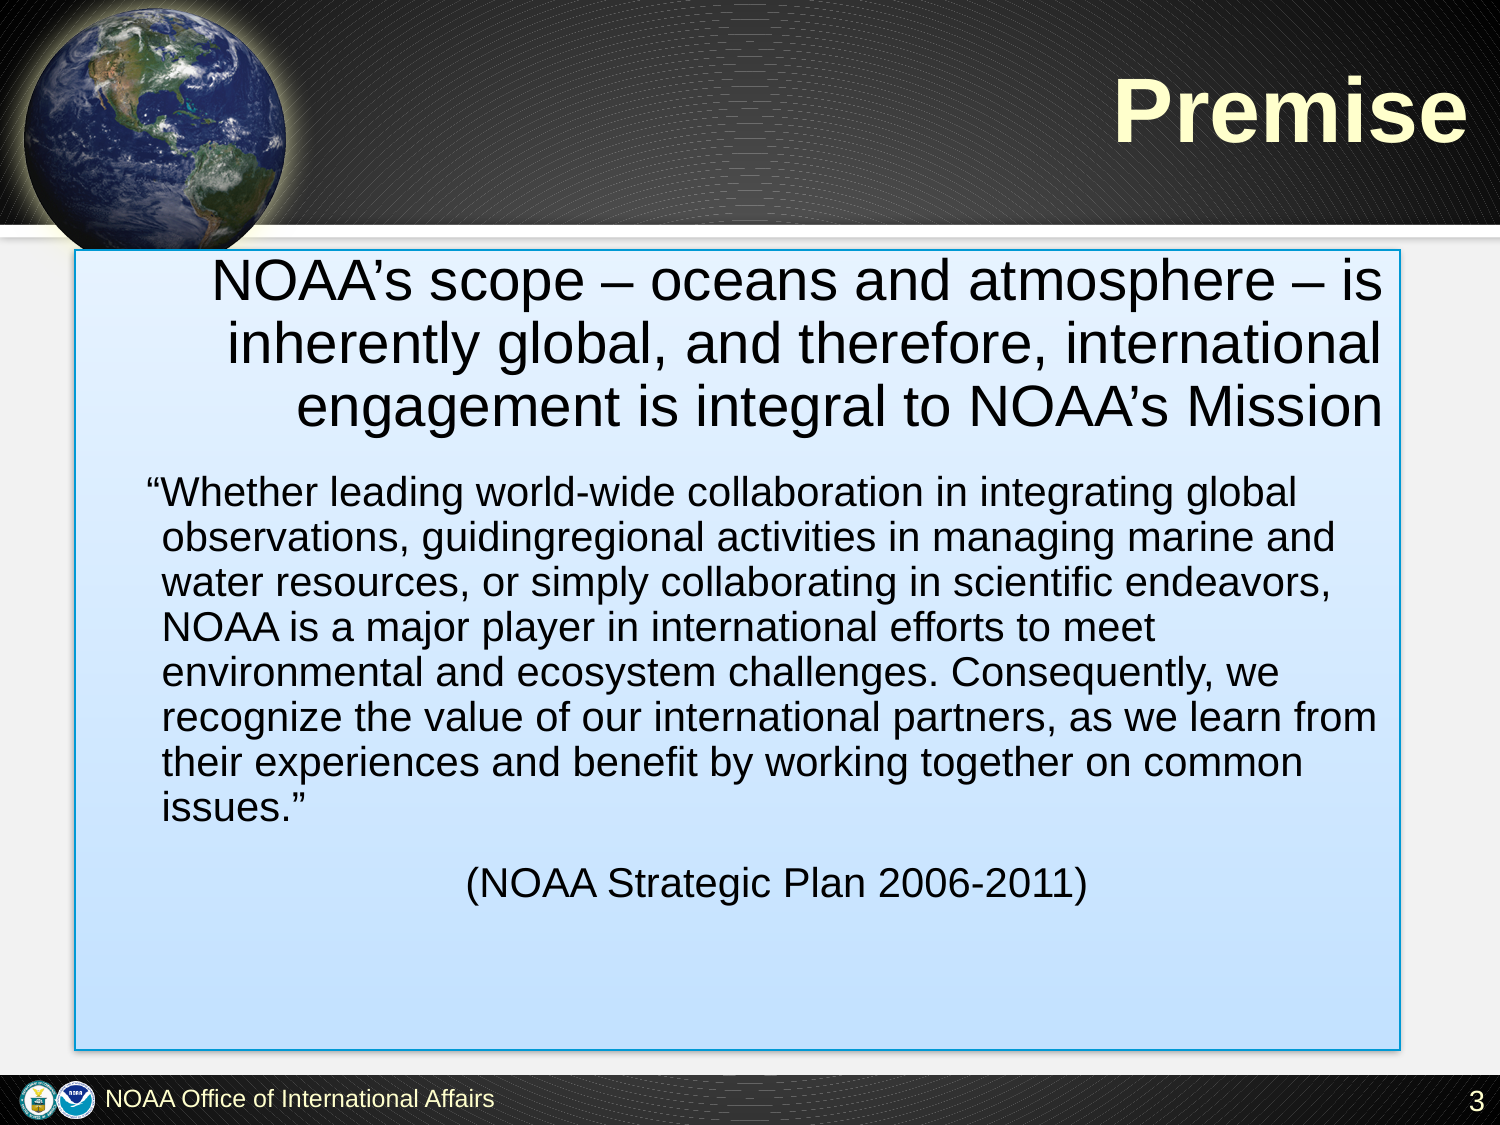

# Premise
NOAA’s scope – oceans and atmosphere – is inherently global, and therefore, international engagement is integral to NOAA’s Mission
“Whether leading world-wide collaboration in integrating global observations, guidingregional activities in managing marine and water resources, or simply collaborating in scientific endeavors, NOAA is a major player in international efforts to meet environmental and ecosystem challenges. Consequently, we recognize the value of our international partners, as we learn from their experiences and benefit by working together on common issues.”
(NOAA Strategic Plan 2006-2011)
NOAA Office of International Affairs
3